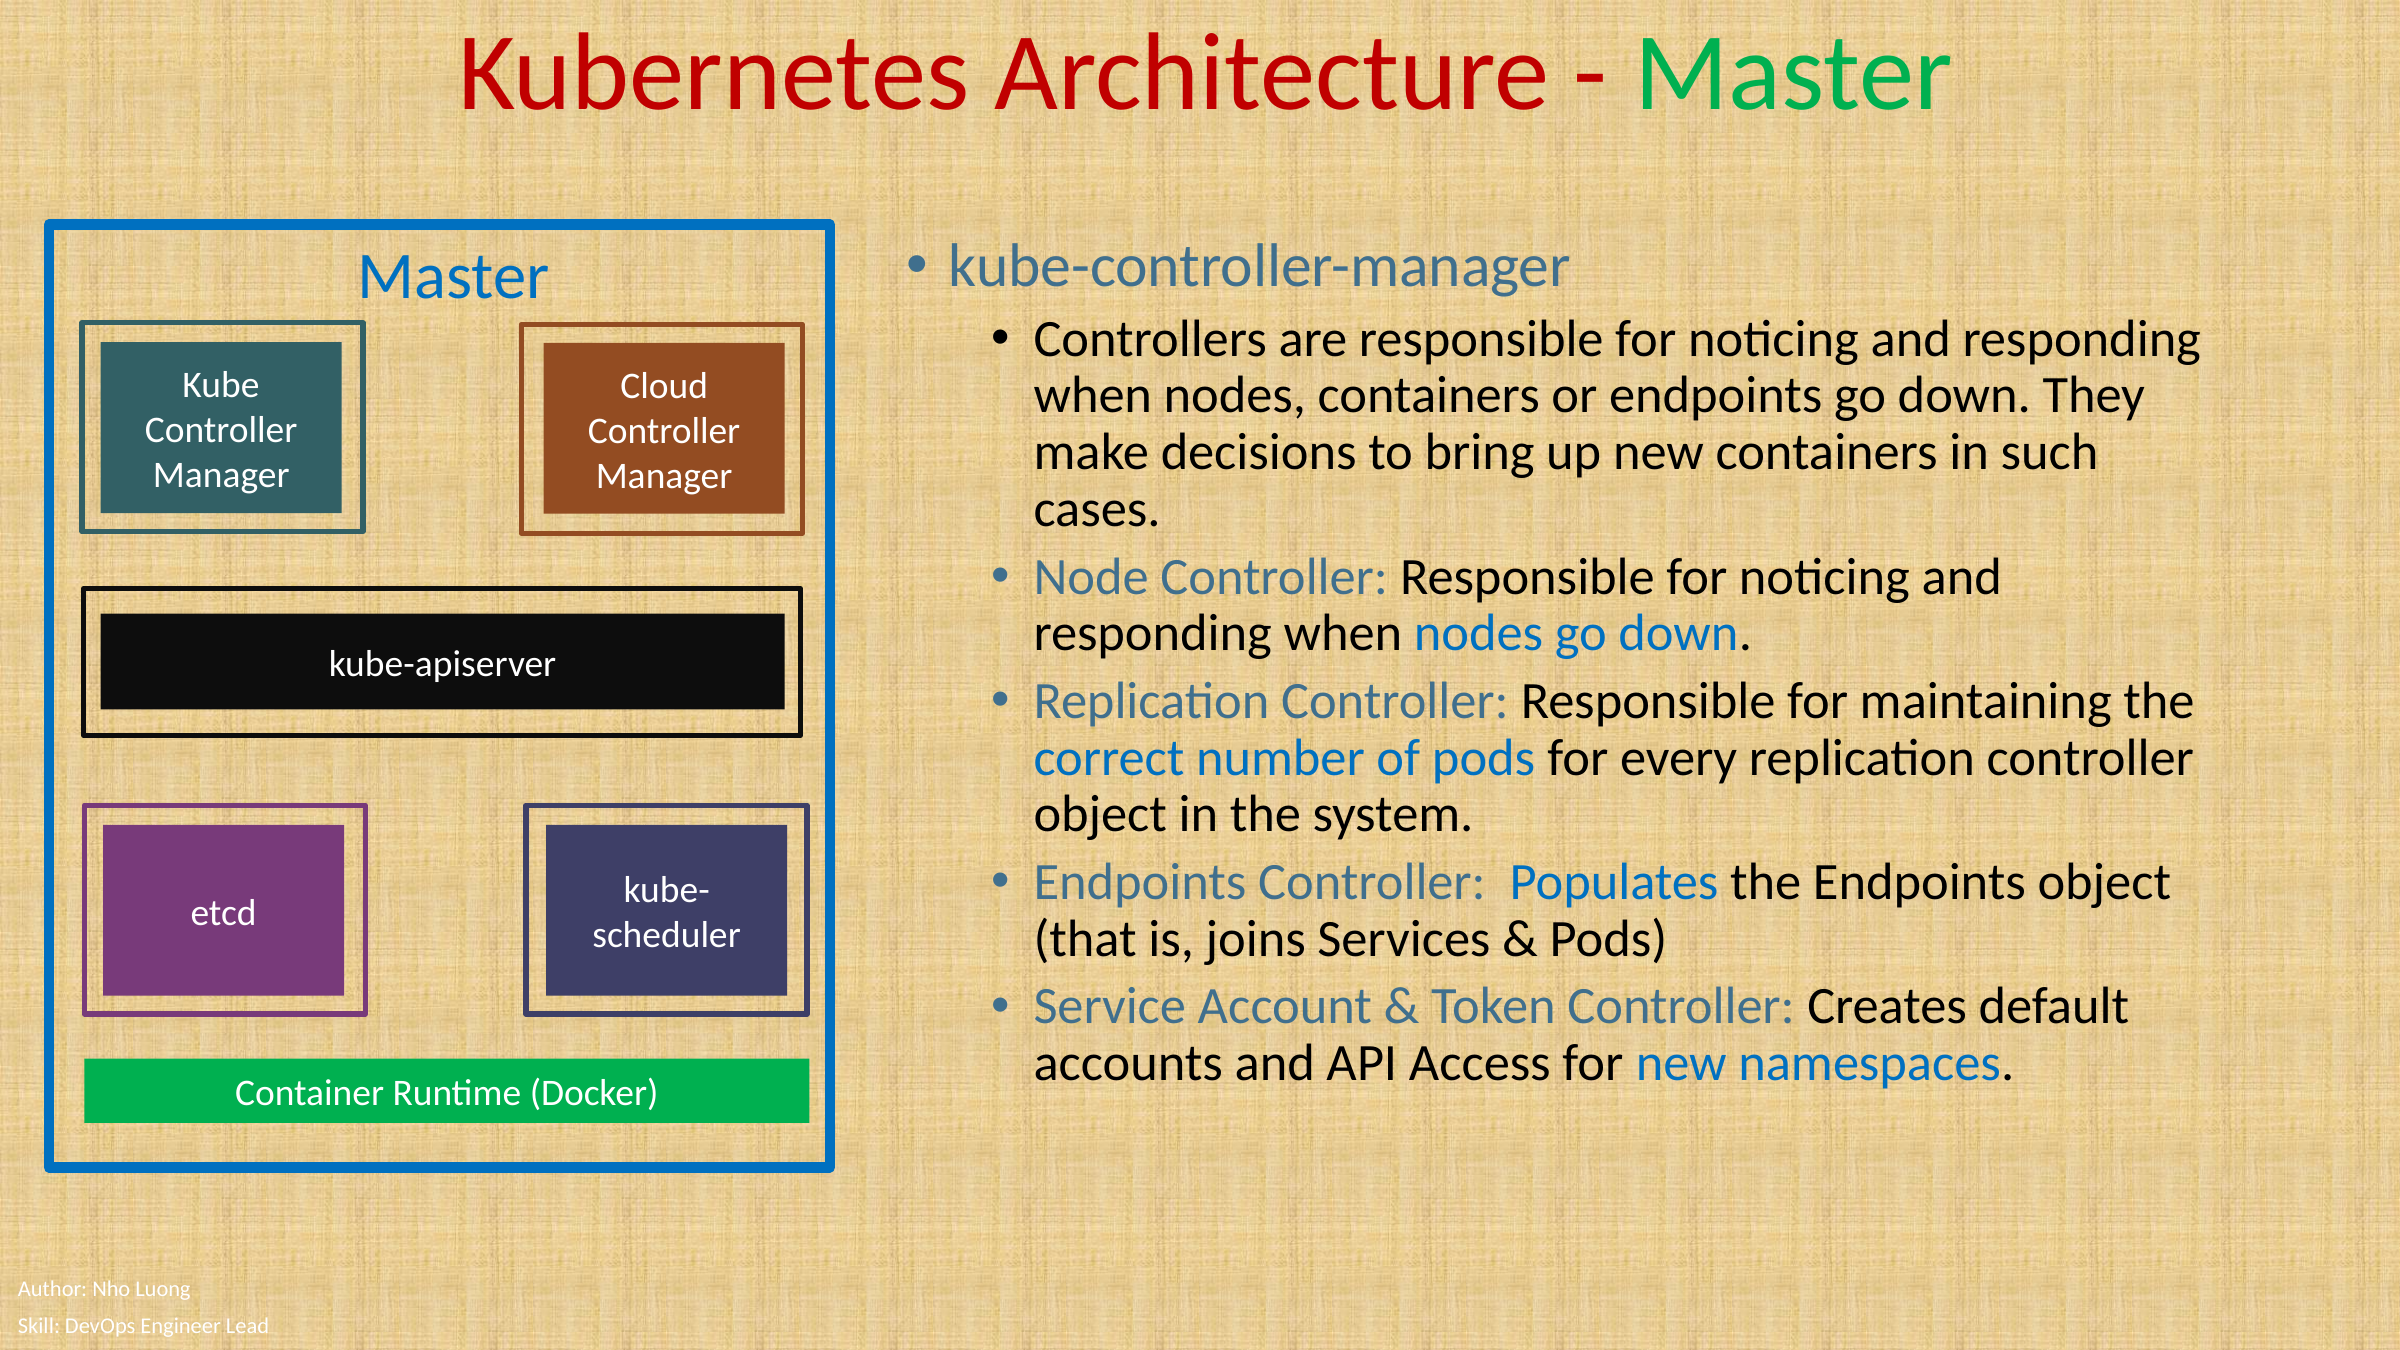

# Kubernetes Architecture - Master

Master
kube-controller-manager
Controllers are responsible for noticing and responding when nodes, containers or endpoints go down. They make decisions to bring up new containers in such cases.
Node Controller: Responsible for noticing and responding when nodes go down.
Replication Controller: Responsible for maintaining the correct number of pods for every replication controller object in the system.
Endpoints Controller:  Populates the Endpoints object (that is, joins Services & Pods)
Service Account & Token Controller: Creates default accounts and API Access for new namespaces.

Kube Controller Manager
Cloud Controller Manager

kube-apiserver

etcd
kube-scheduler
Container Runtime (Docker)
Author: Nho Luong
Skill: DevOps Engineer Lead